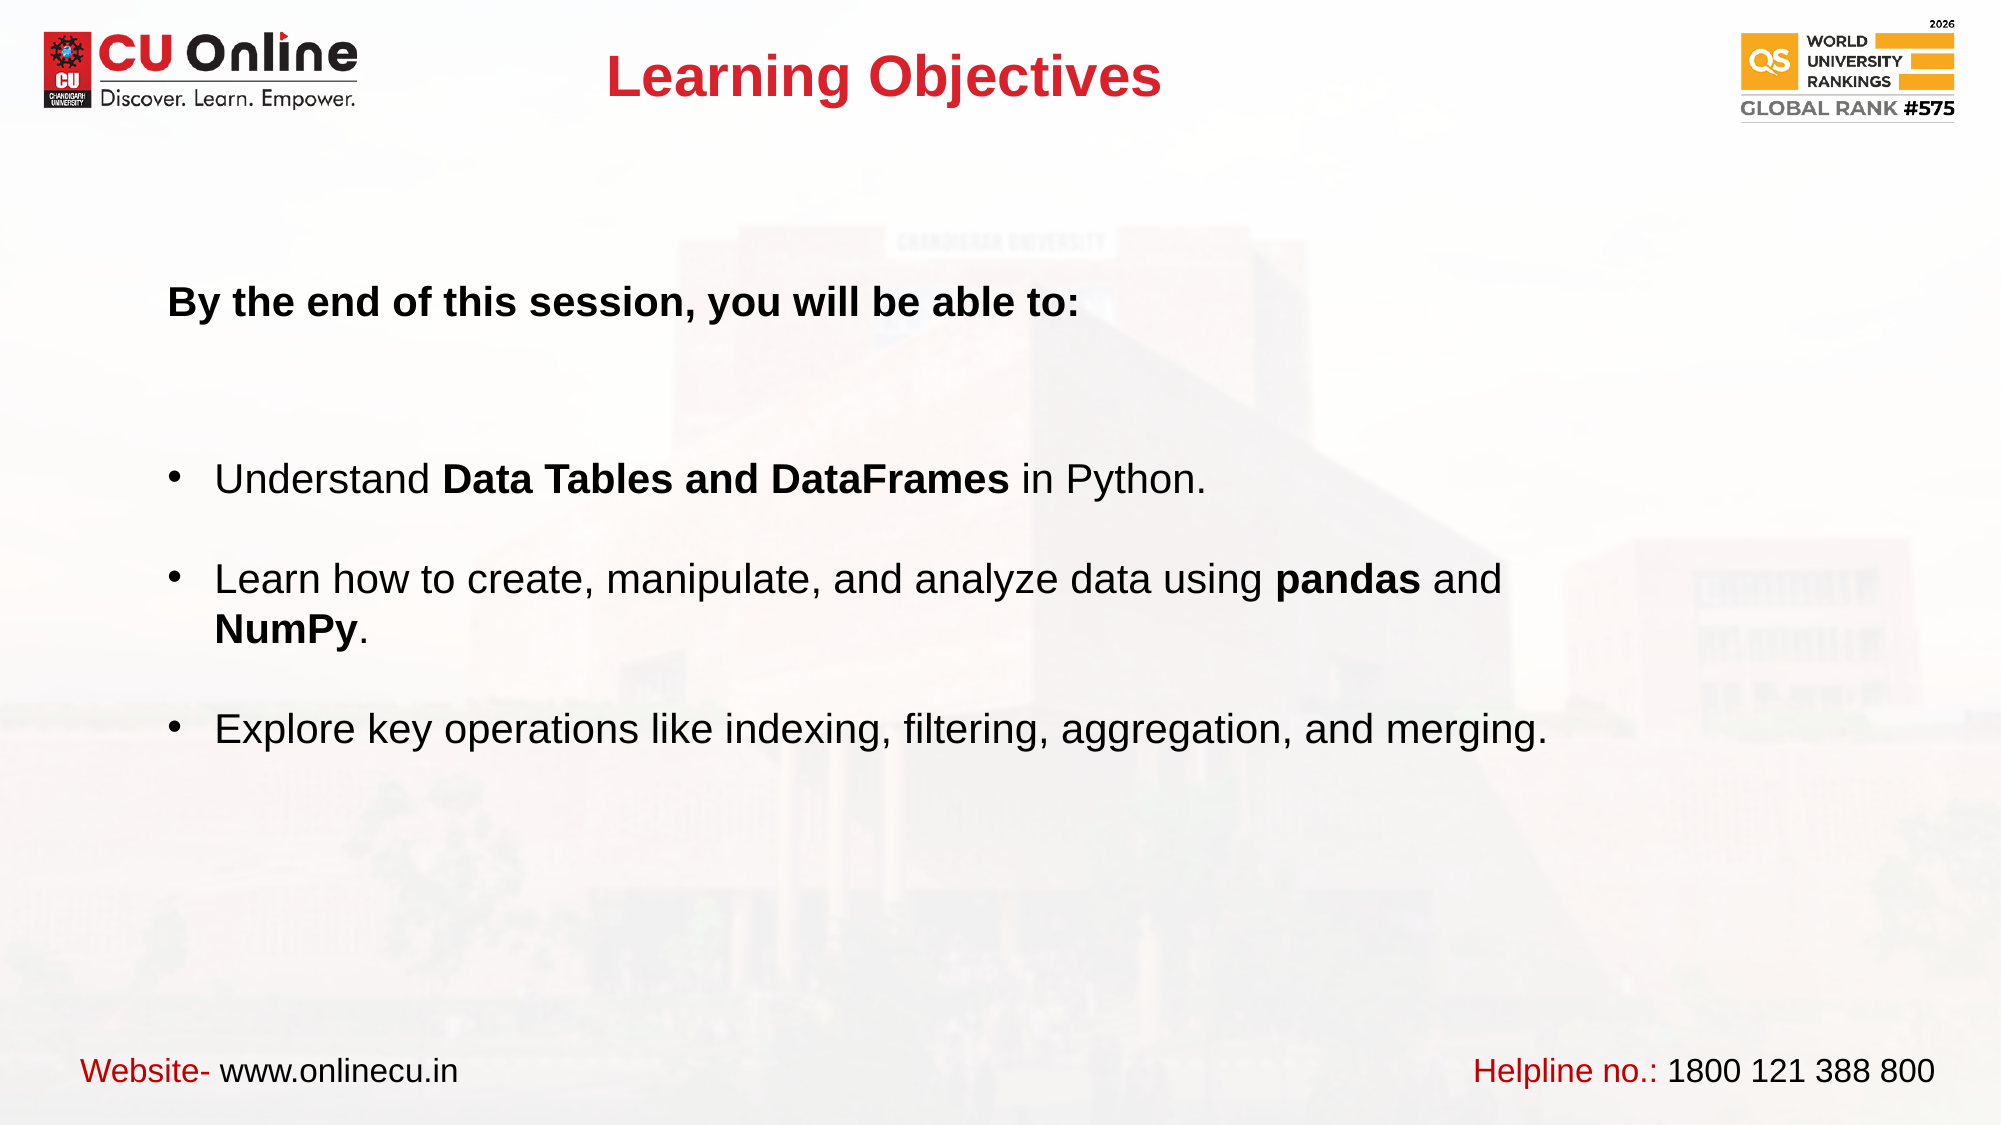

Learning Objectives
By the end of this session, you will be able to:

Understand Data Tables and DataFrames in Python.

Learn how to create, manipulate, and analyze data using pandas and NumPy.

Explore key operations like indexing, filtering, aggregation, and merging.